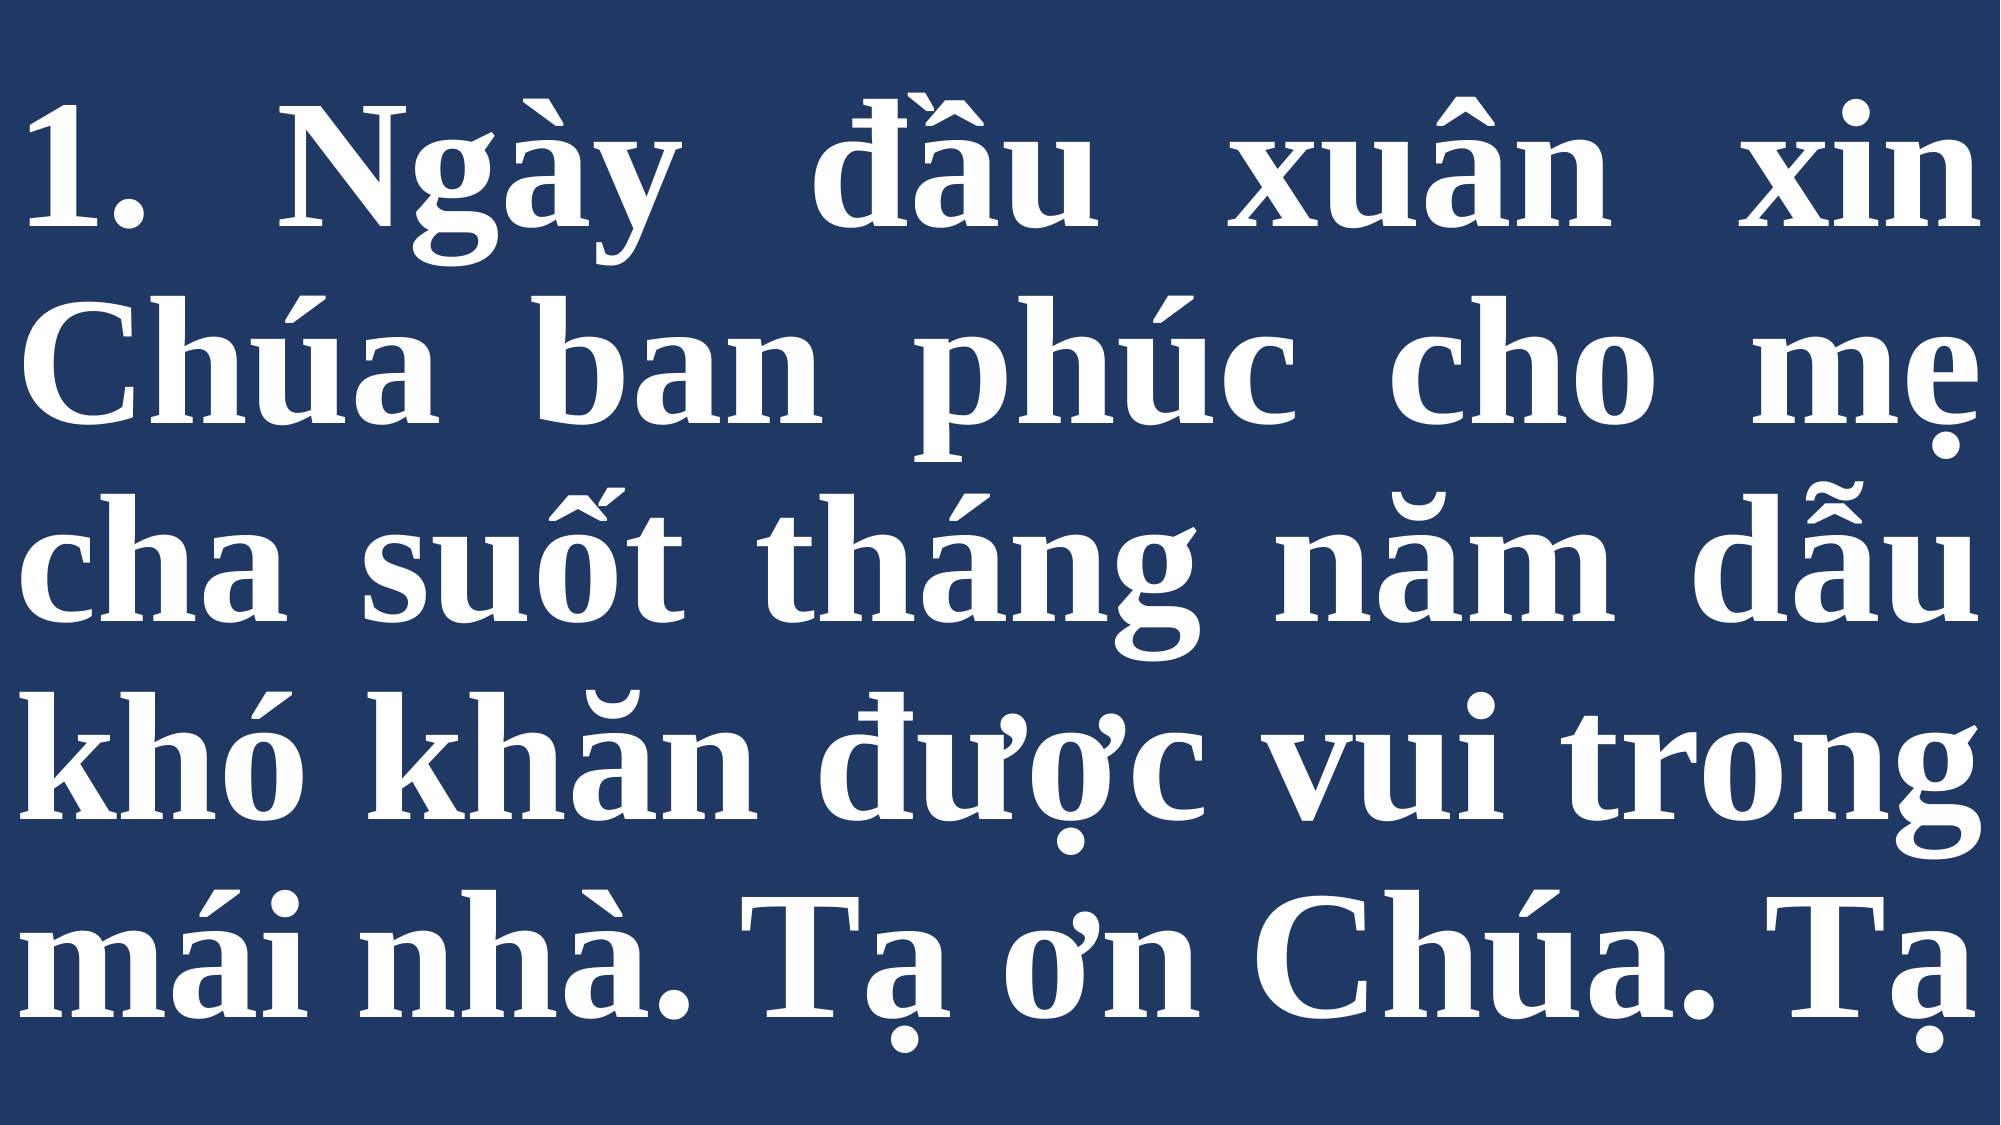

# 1. Ngày đầu xuân xin Chúa ban phúc cho mẹ cha suốt tháng năm dẫu khó khăn được vui trong mái nhà. Tạ ơn Chúa. Tạ